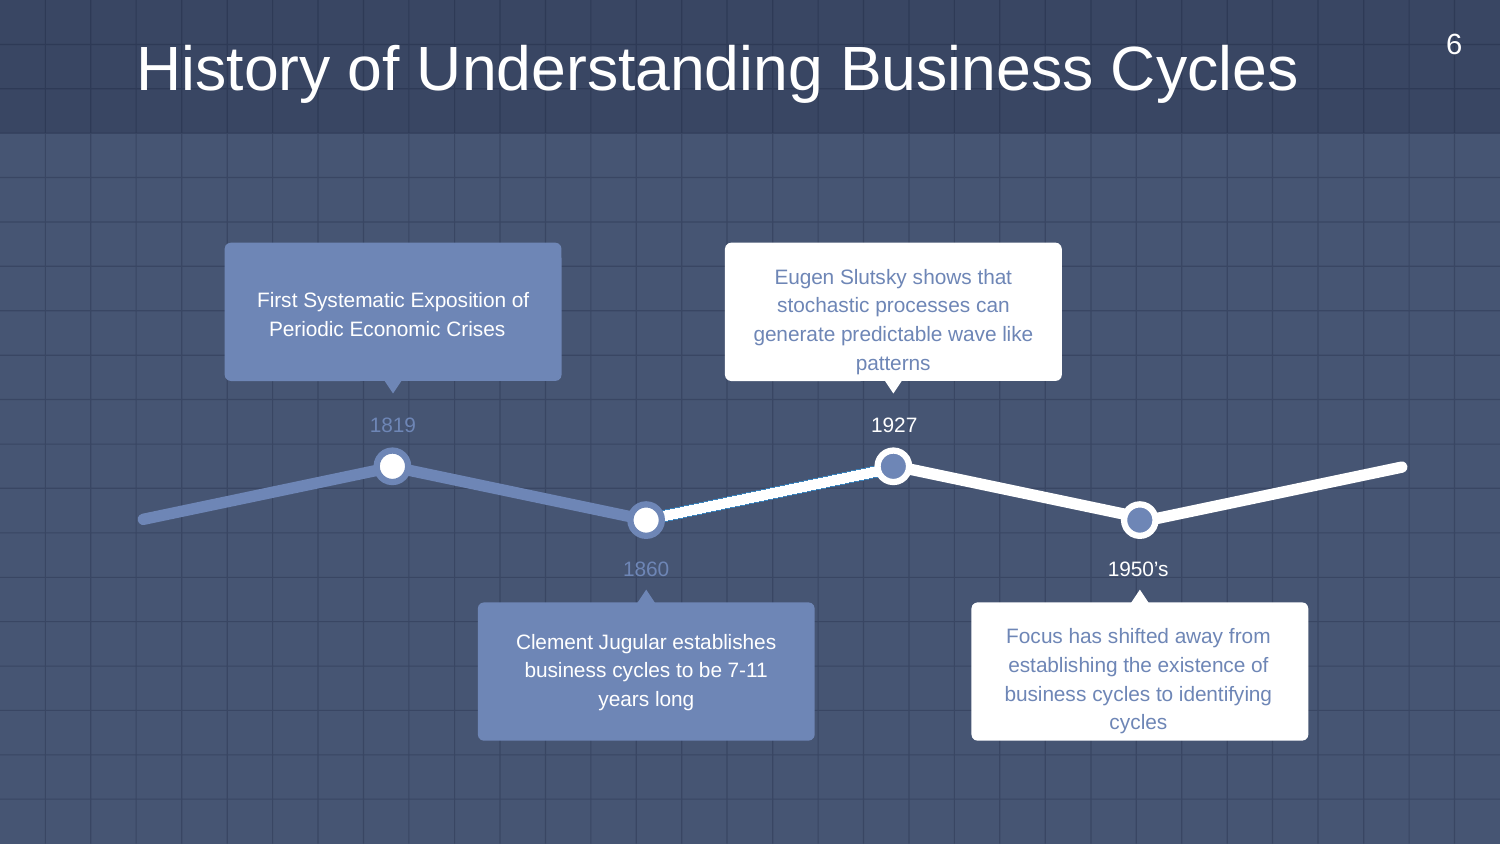

6
# History of Understanding Business Cycles

First Systematic Exposition of Periodic Economic Crises

1819

Eugen Slutsky shows that stochastic processes can generate predictable wave like patterns

1927

1860

Clement Jugular establishes business cycles to be 7-11 years long

1950’s

Focus has shifted away from establishing the existence of business cycles to identifying cycles